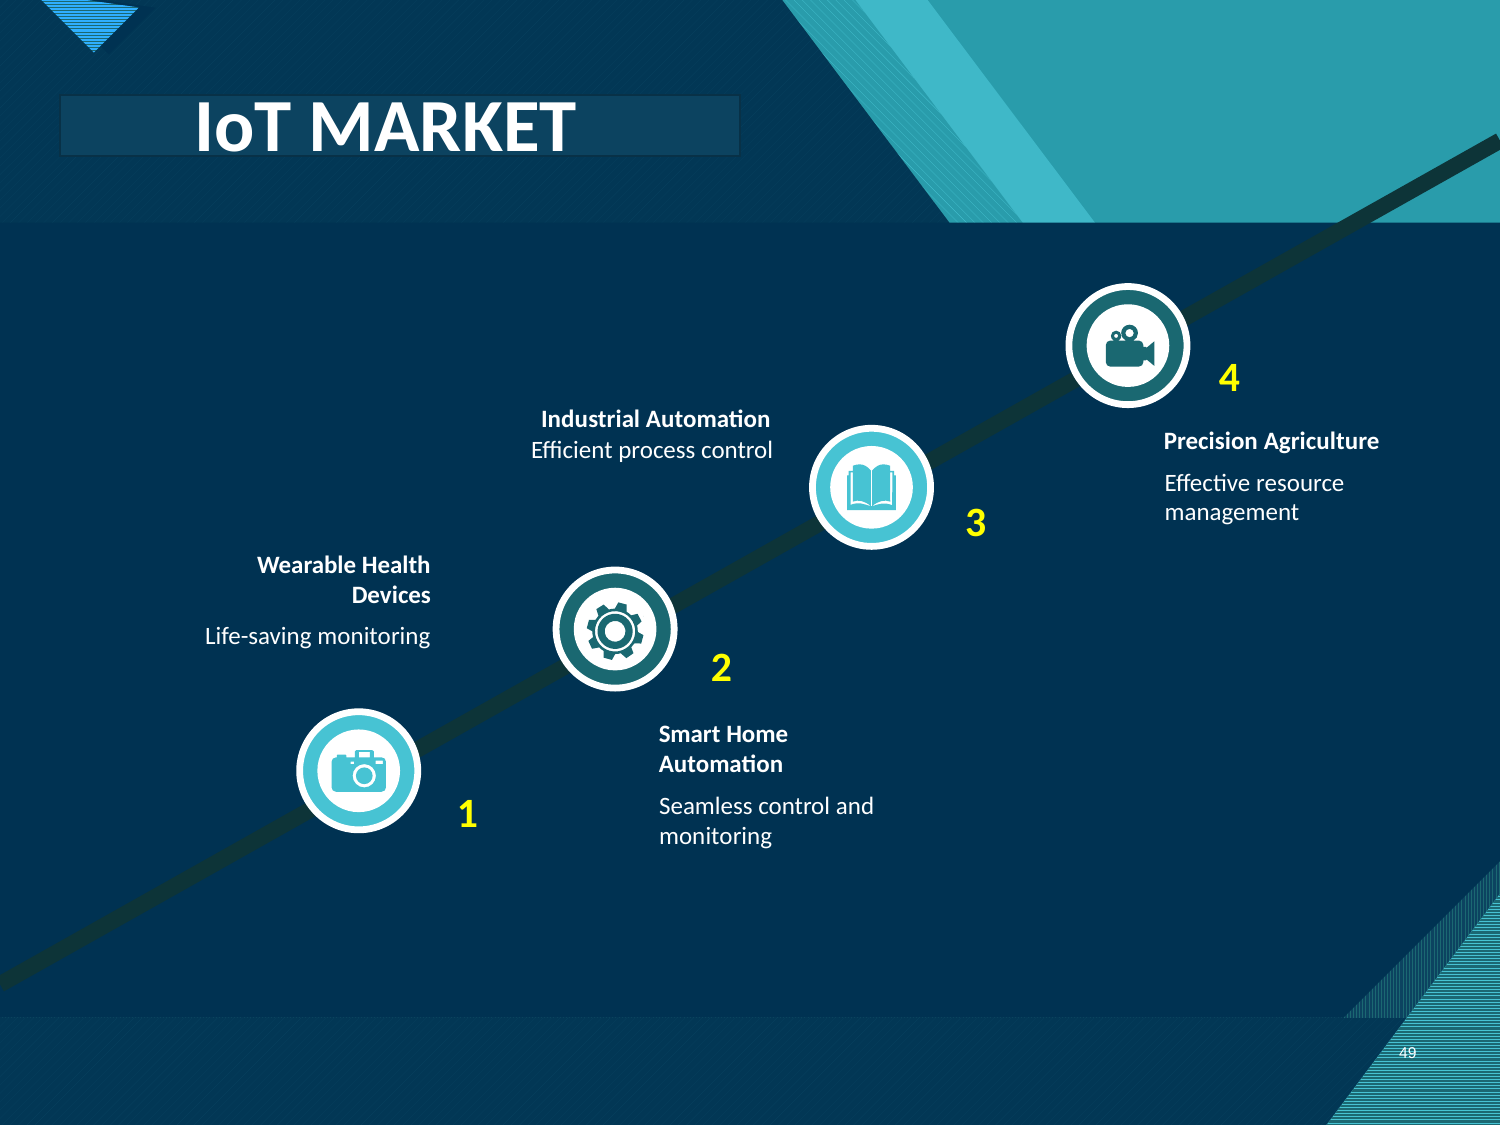

IoT MARKET

4
Industrial Automation

Efficient process control
Precision Agriculture
Effective resource management

3
Wearable Health Devices

Life-saving monitoring

2
Smart Home Automation

Seamless control and monitoring

1